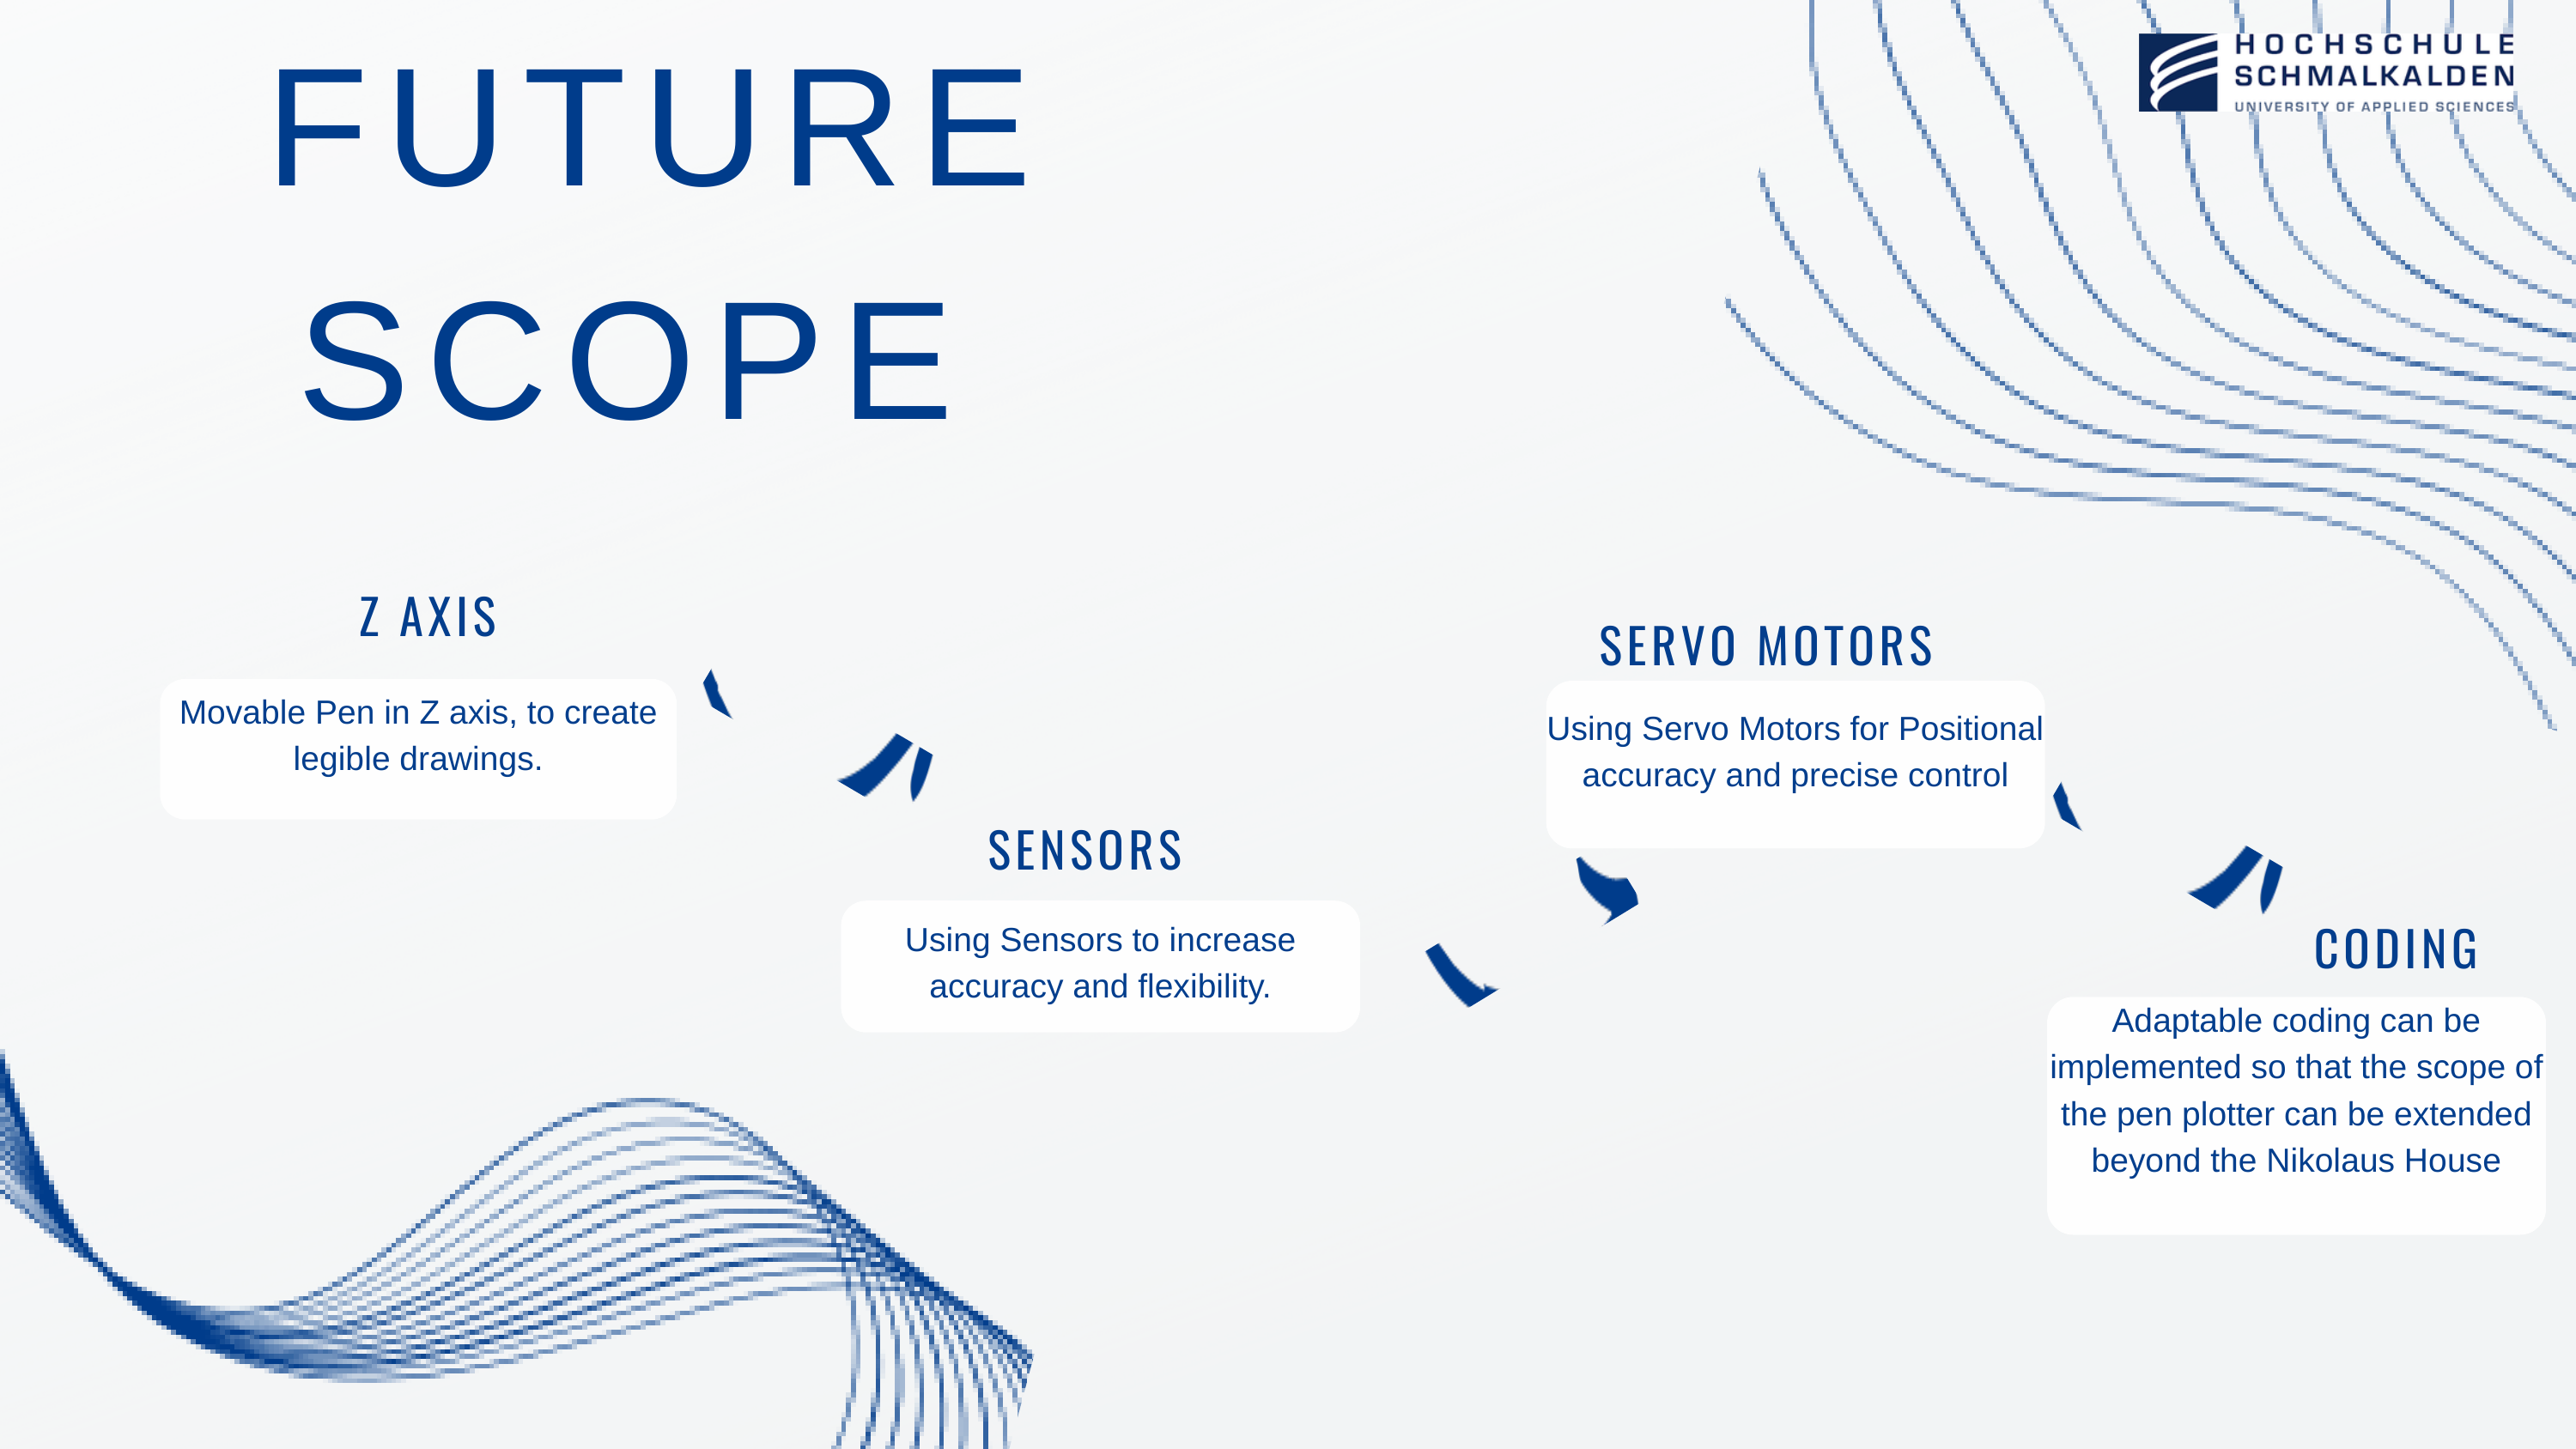

FUTURE SCOPE

Z AXIS
SERVO MOTORS

Movable Pen in Z axis, to create legible drawings.

Using Servo Motors for Positional accuracy and precise control

SENSORS

Using Sensors to increase accuracy and flexibility.

CODING
Adaptable coding can be implemented so that the scope of the pen plotter can be extended beyond the Nikolaus House